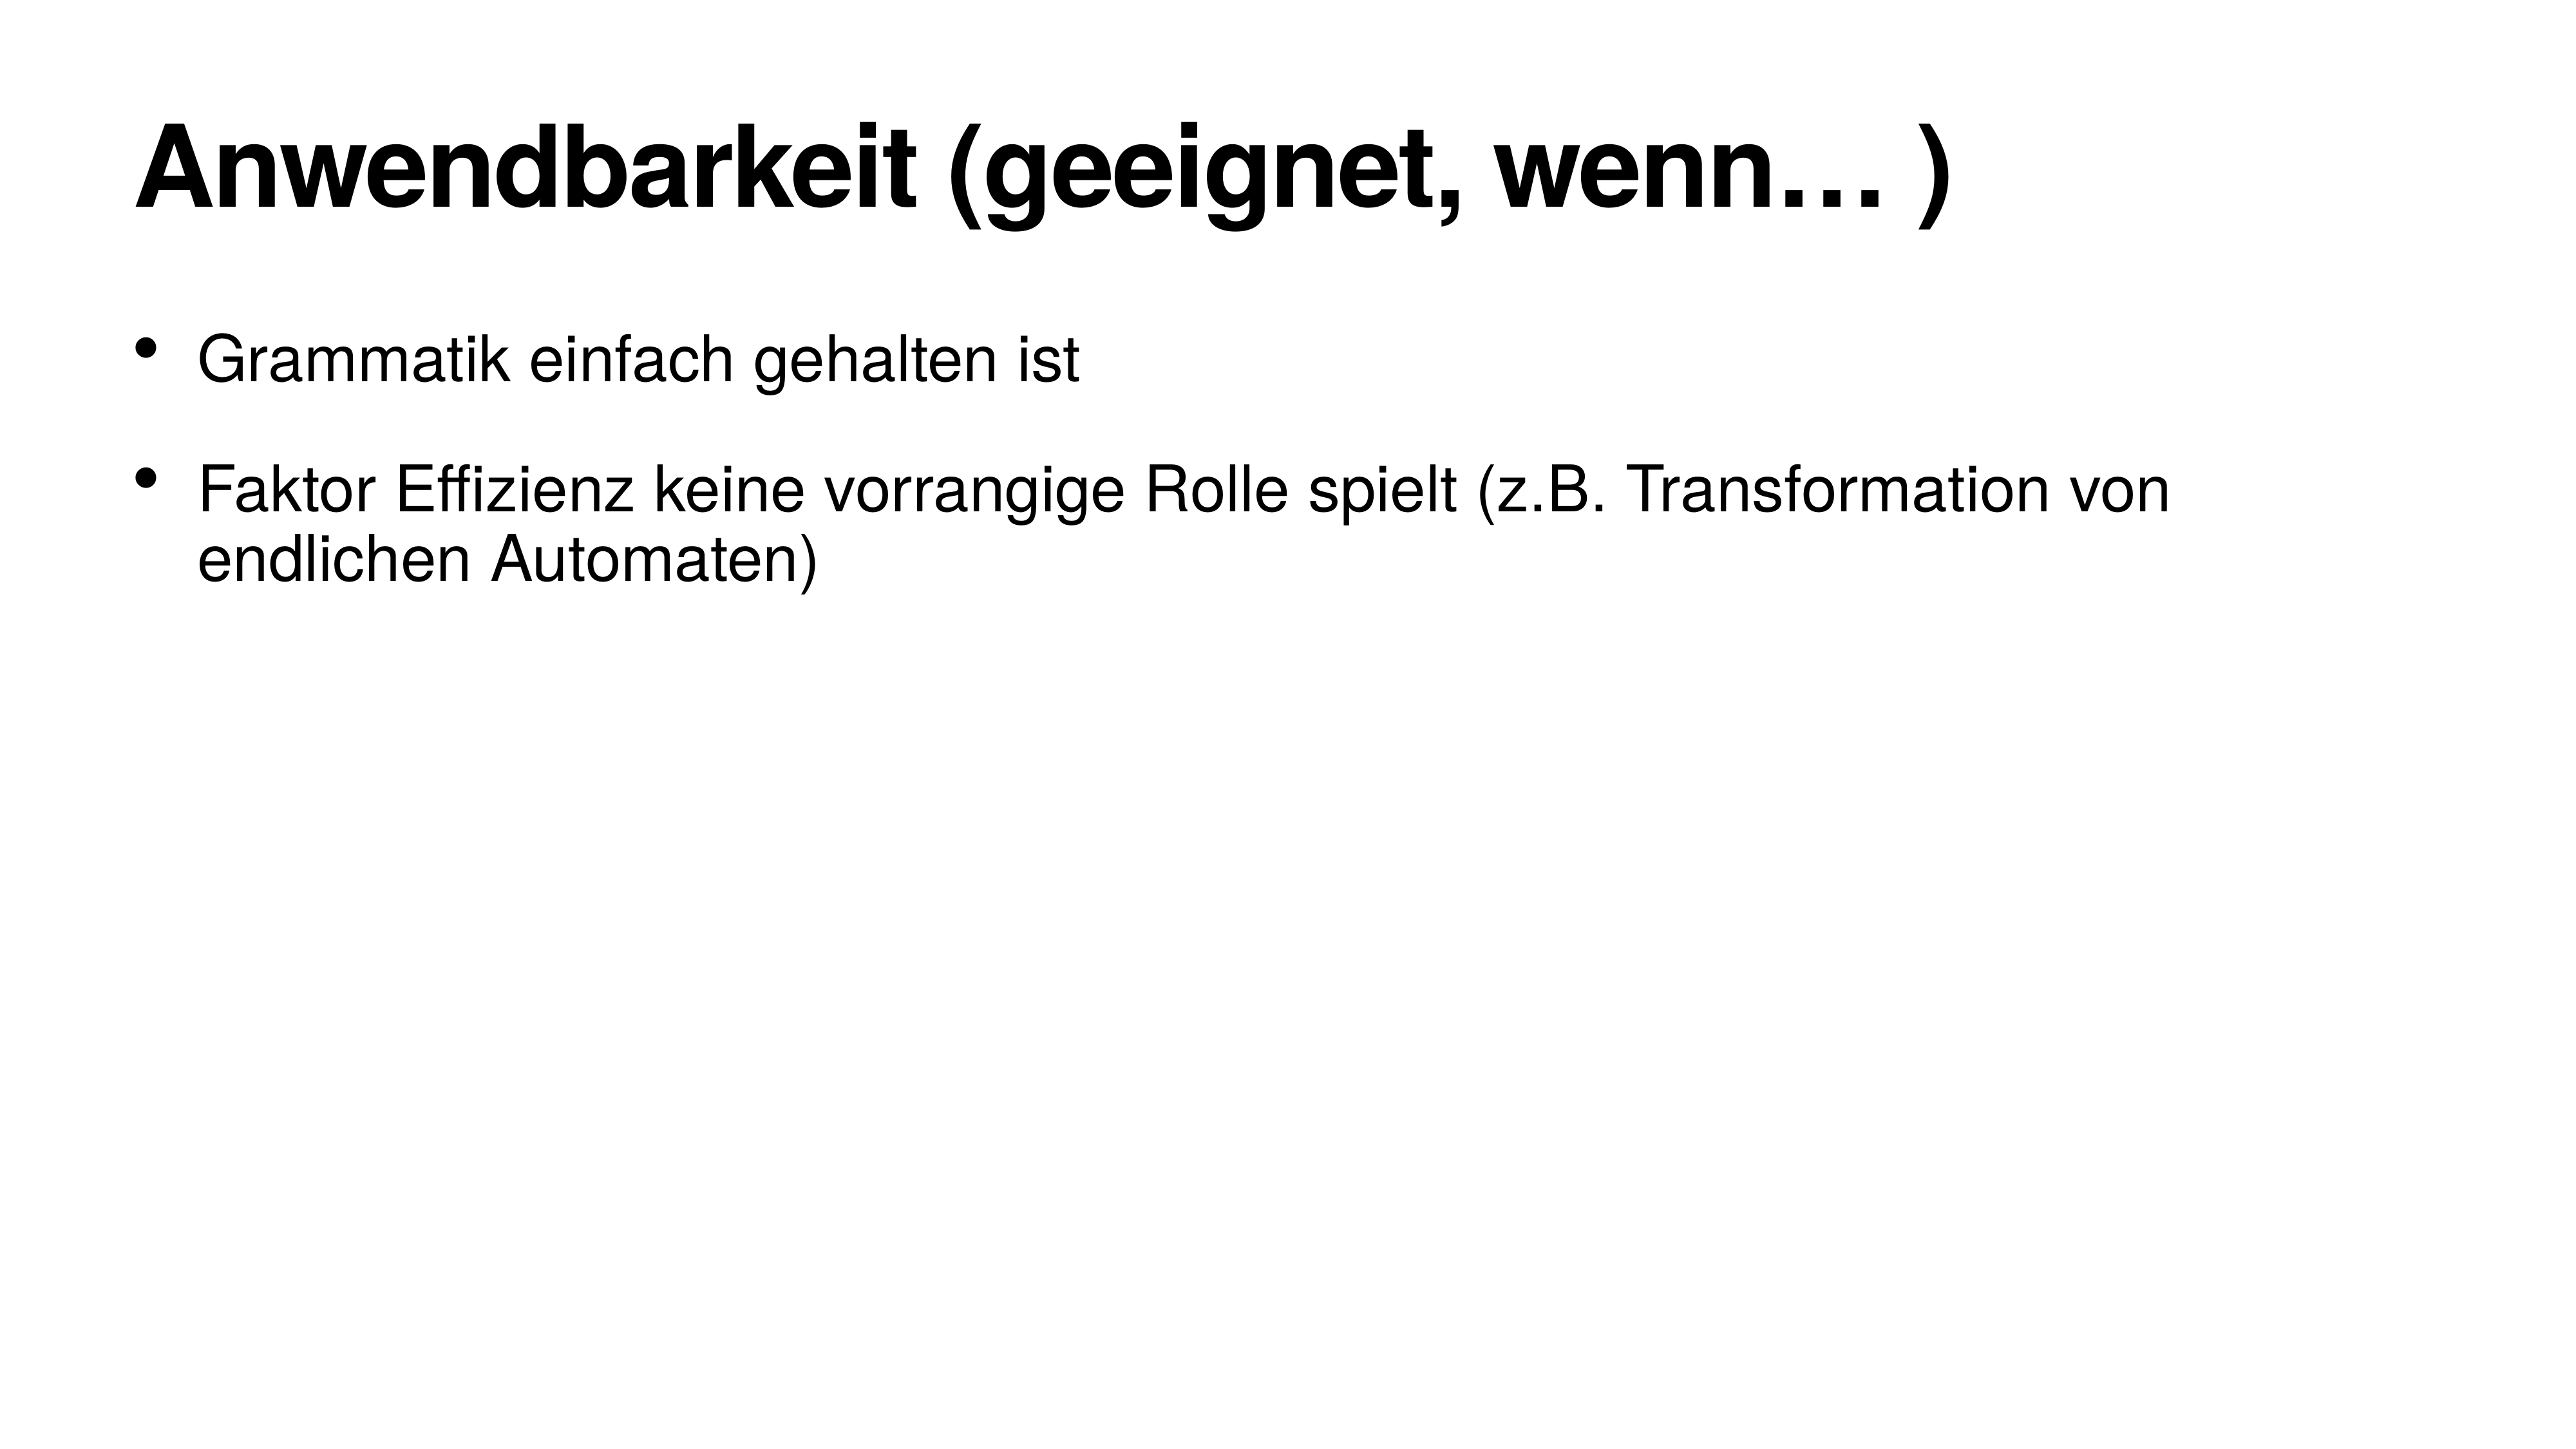

# Anwendbarkeit (geeignet, wenn… )
Grammatik einfach gehalten ist
Faktor Effizienz keine vorrangige Rolle spielt (z.B. Transformation von endlichen Automaten)